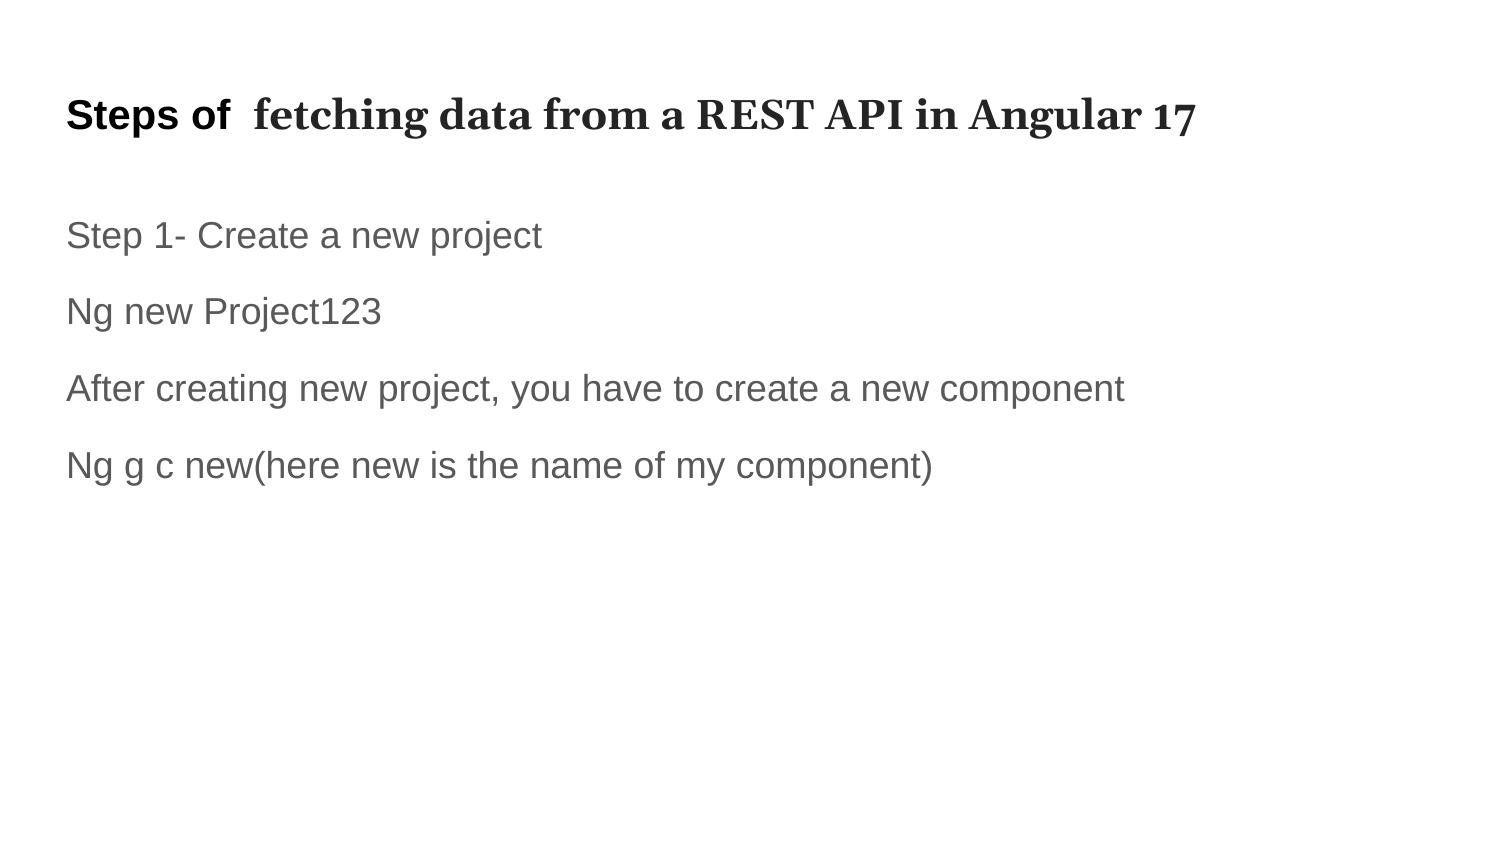

# Steps of  fetching data from a REST API in Angular 17
Step 1- Create a new project
Ng new Project123
After creating new project, you have to create a new component
Ng g c new(here new is the name of my component)